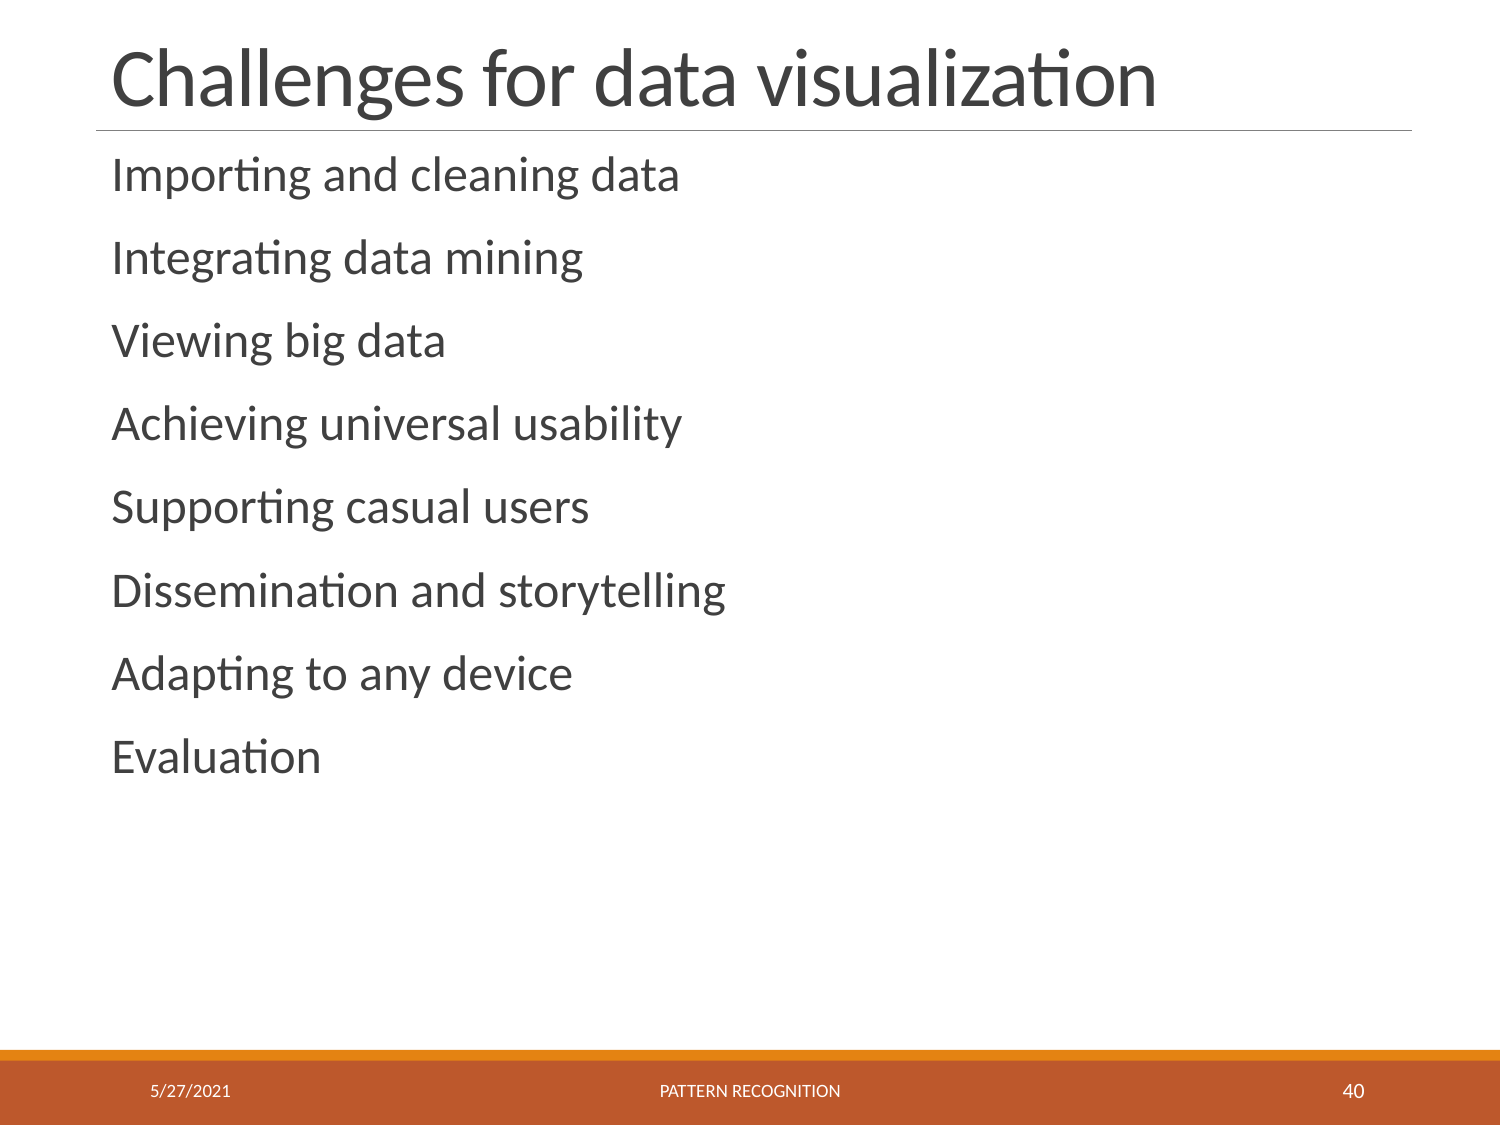

# Challenges for data visualization
Importing and cleaning data
Integrating data mining
Viewing big data
Achieving universal usability
Supporting casual users
Dissemination and storytelling
Adapting to any device
Evaluation

5/27/2021
Pattern recognition
40